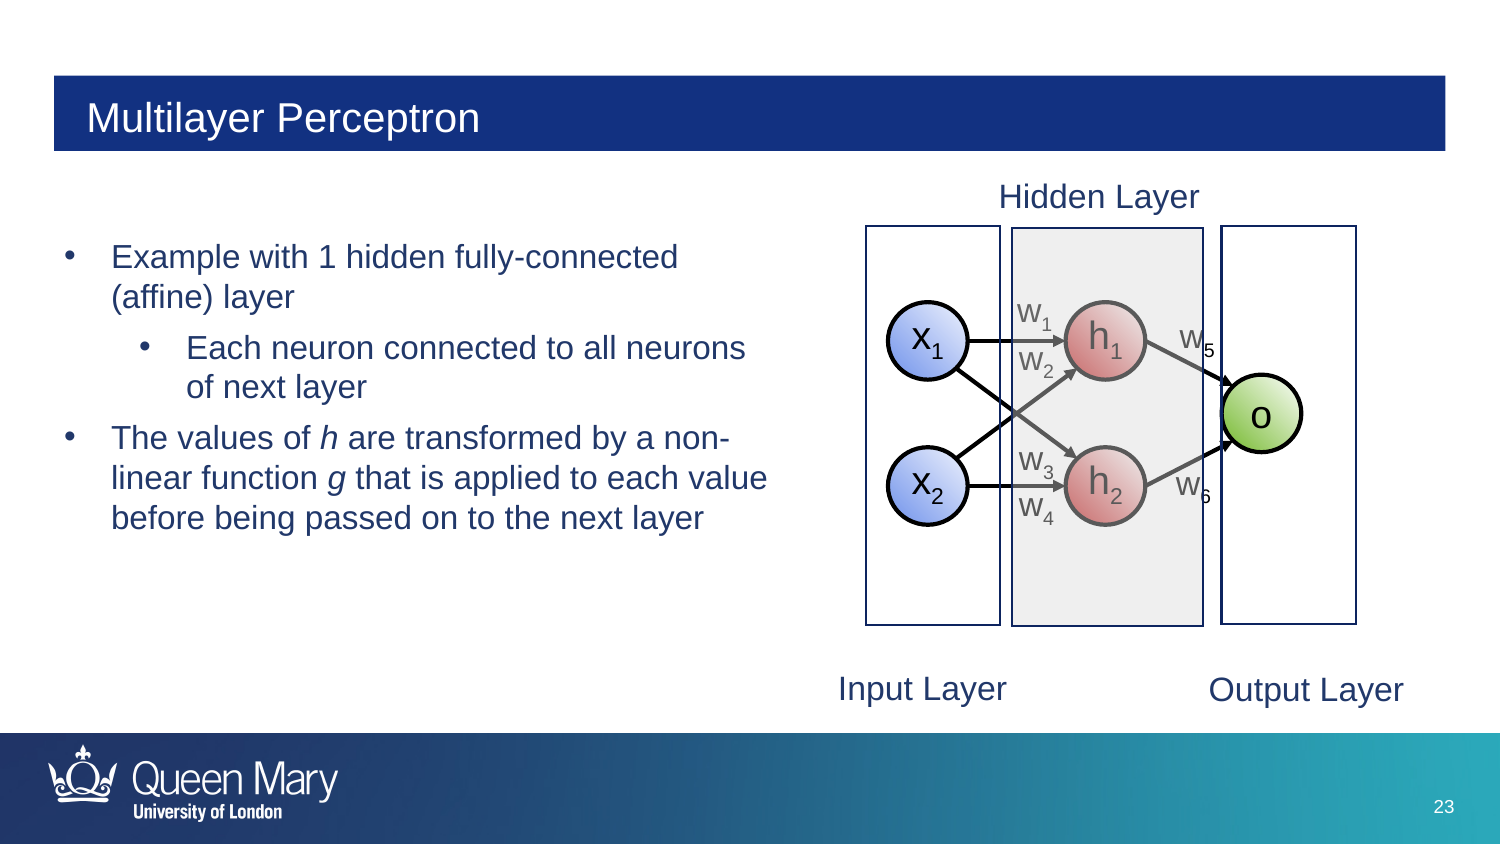

# Multilayer Perceptron
Hidden Layer

Example with 1 hidden fully-connected (affine) layer
Each neuron connected to all neurons of next layer
The values of h are transformed by a non-linear function g that is applied to each value before being passed on to the next layer
w1
x1
h1
w5
w2
o
w3
x2
h2
w6
w4

Input Layer
Output Layer